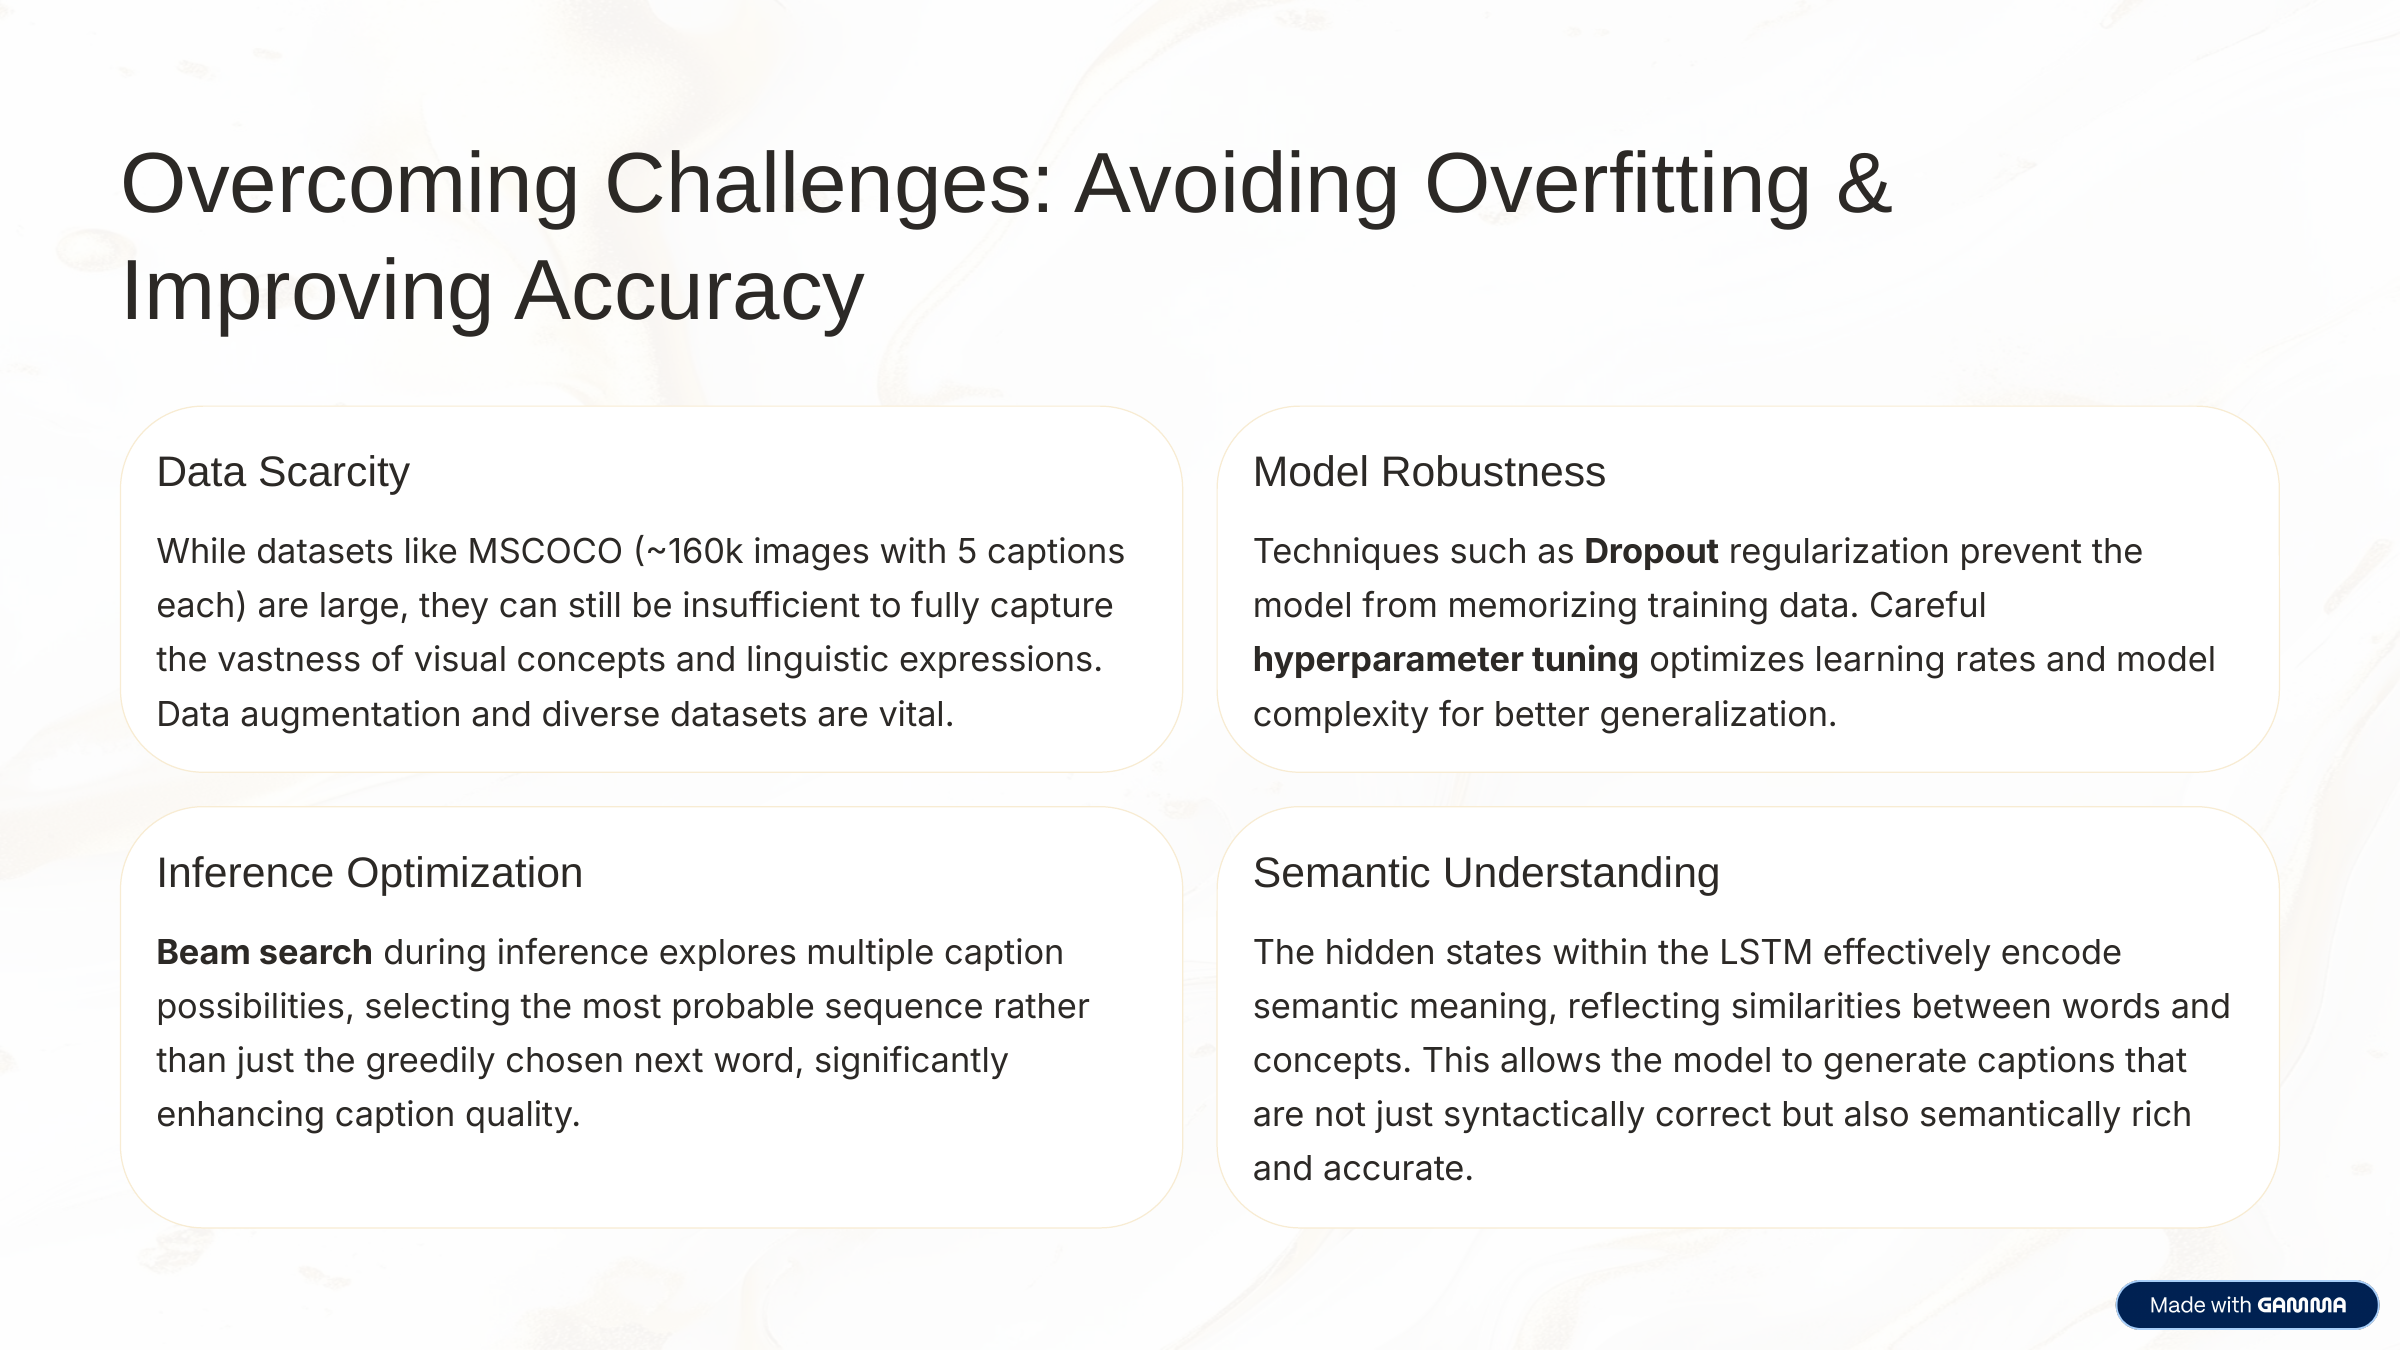

Overcoming Challenges: Avoiding Overfitting & Improving Accuracy

Data Scarcity
Model Robustness
While datasets like MSCOCO (~160k images with 5 captions each) are large, they can still be insufficient to fully capture the vastness of visual concepts and linguistic expressions. Data augmentation and diverse datasets are vital.
Techniques such as Dropout regularization prevent the model from memorizing training data. Careful hyperparameter tuning optimizes learning rates and model complexity for better generalization.

Inference Optimization
Semantic Understanding
Beam search during inference explores multiple caption possibilities, selecting the most probable sequence rather than just the greedily chosen next word, significantly enhancing caption quality.
The hidden states within the LSTM effectively encode semantic meaning, reflecting similarities between words and concepts. This allows the model to generate captions that are not just syntactically correct but also semantically rich and accurate.